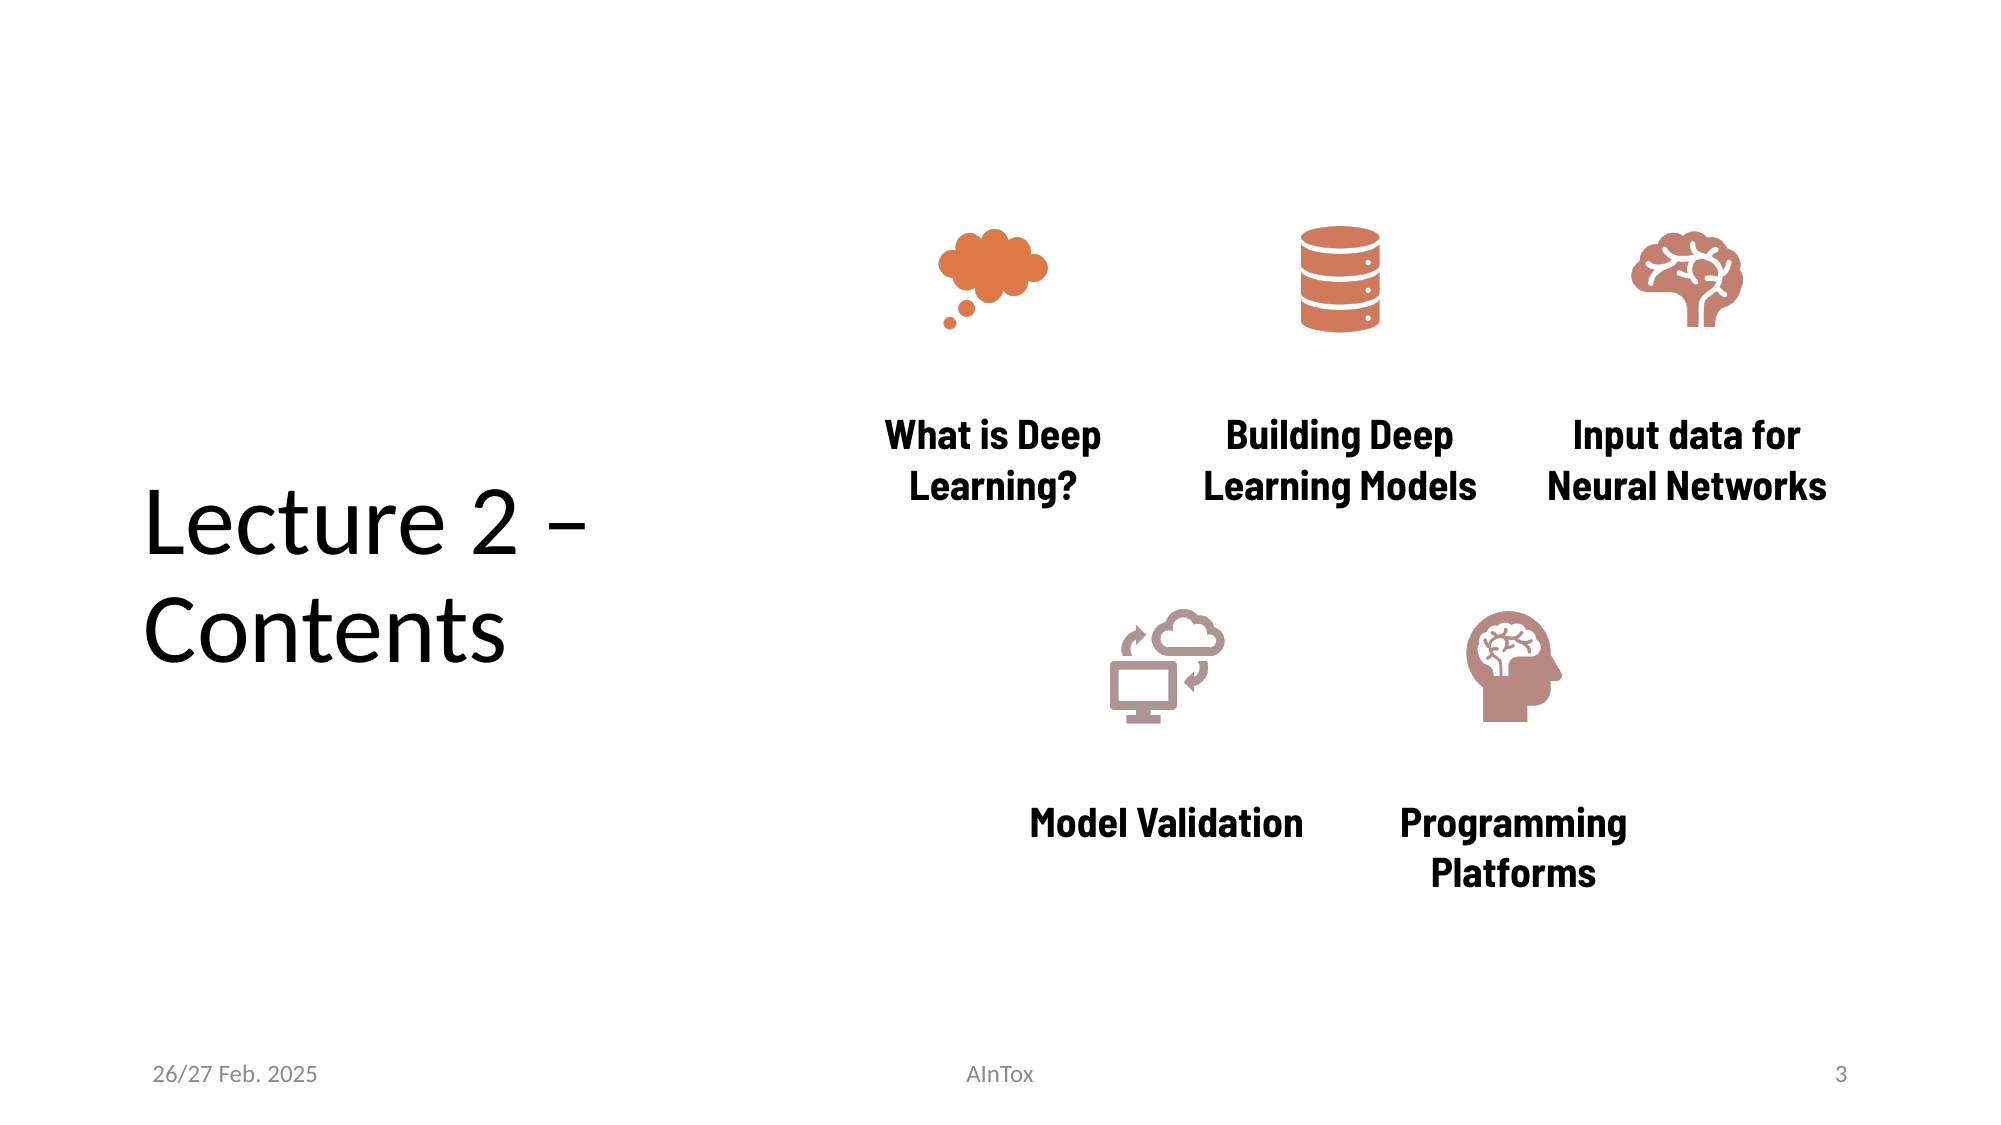

What is Deep Learning?
Building Deep Learning Models
Input data for Neural Networks
Model Validation
Programming Platforms
# Lecture 2 – Contents
26/27 Feb. 2025
AInTox
3